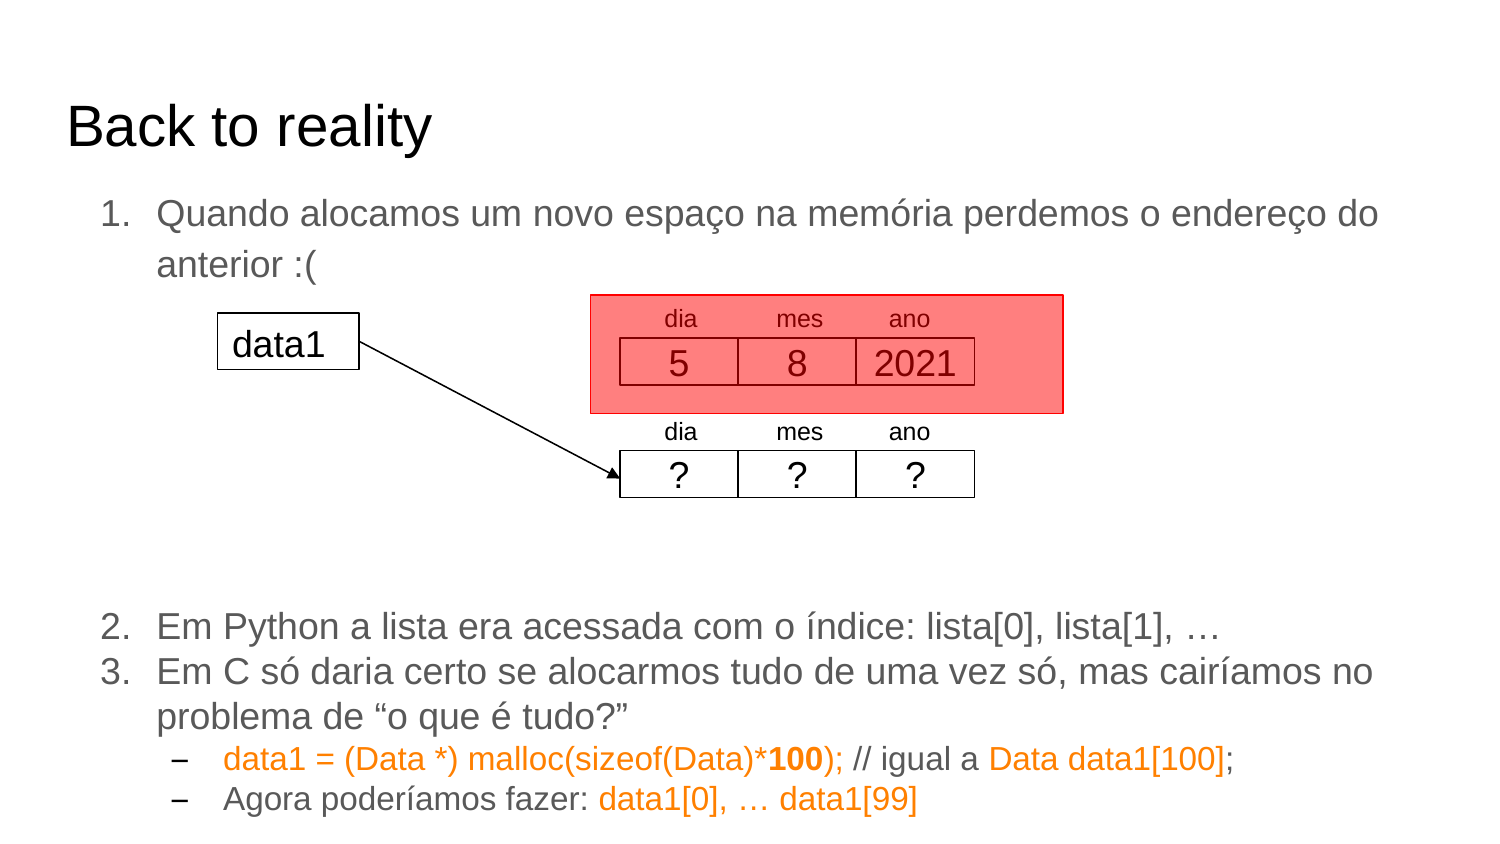

Back to reality
Quando alocamos um novo espaço na memória perdemos o endereço do anterior :(

Em Python a lista era acessada com o índice: lista[0], lista[1], …
Em C só daria certo se alocarmos tudo de uma vez só, mas cairíamos no problema de “o que é tudo?”
data1 = (Data *) malloc(sizeof(Data)*100); // igual a Data data1[100];
Agora poderíamos fazer: data1[0], … data1[99]

dia
mes
ano
data1

5
8
2021
dia
mes
ano
?
?
?